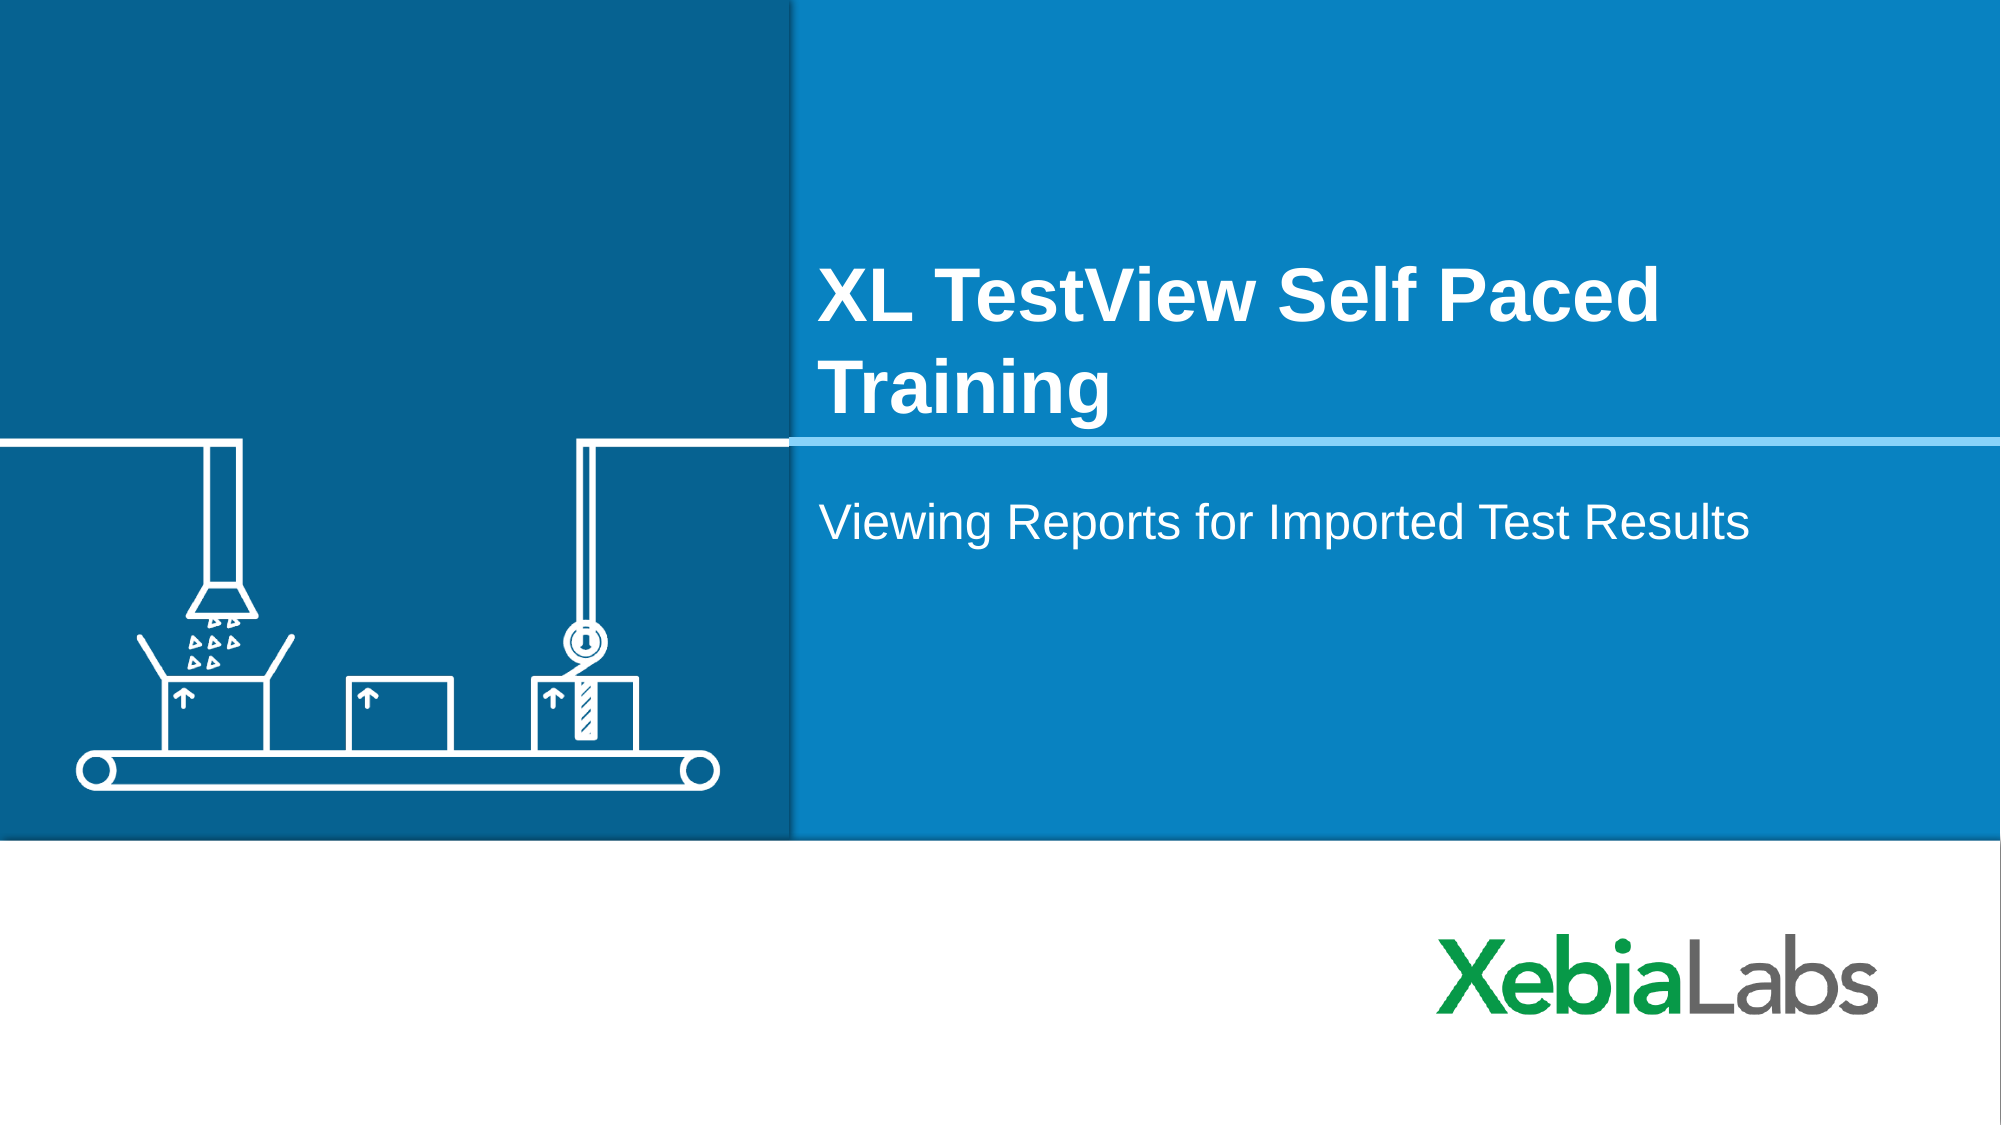

# XL TestView Self Paced Training
Viewing Reports for Imported Test Results